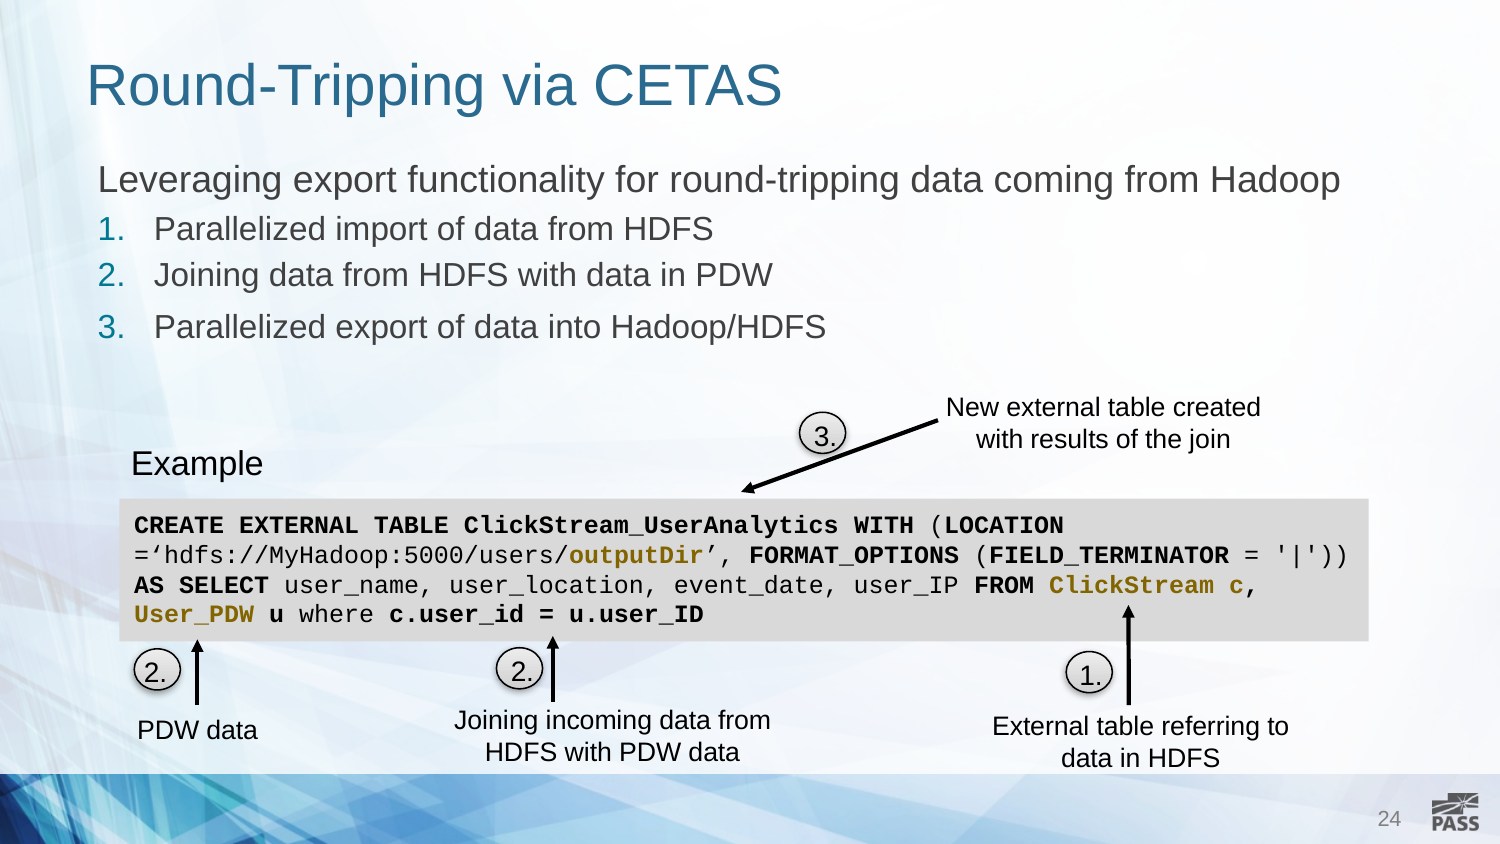

# Round-Tripping via CETAS
Leveraging export functionality for round-tripping data coming from Hadoop
Parallelized import of data from HDFS
Joining data from HDFS with data in PDW
Parallelized export of data into Hadoop/HDFS
New external table created with results of the join
3.

Example

CREATE EXTERNAL TABLE ClickStream_UserAnalytics WITH (LOCATION =‘hdfs://MyHadoop:5000/users/outputDir’, FORMAT_OPTIONS (FIELD_TERMINATOR = '|'))
AS SELECT user_name, user_location, event_date, user_IP FROM ClickStream c,
User_PDW u where c.user_id = u.user_ID
2.

Joining incoming data from HDFS with PDW data
2.

PDW data
1.

External table referring to data in HDFS